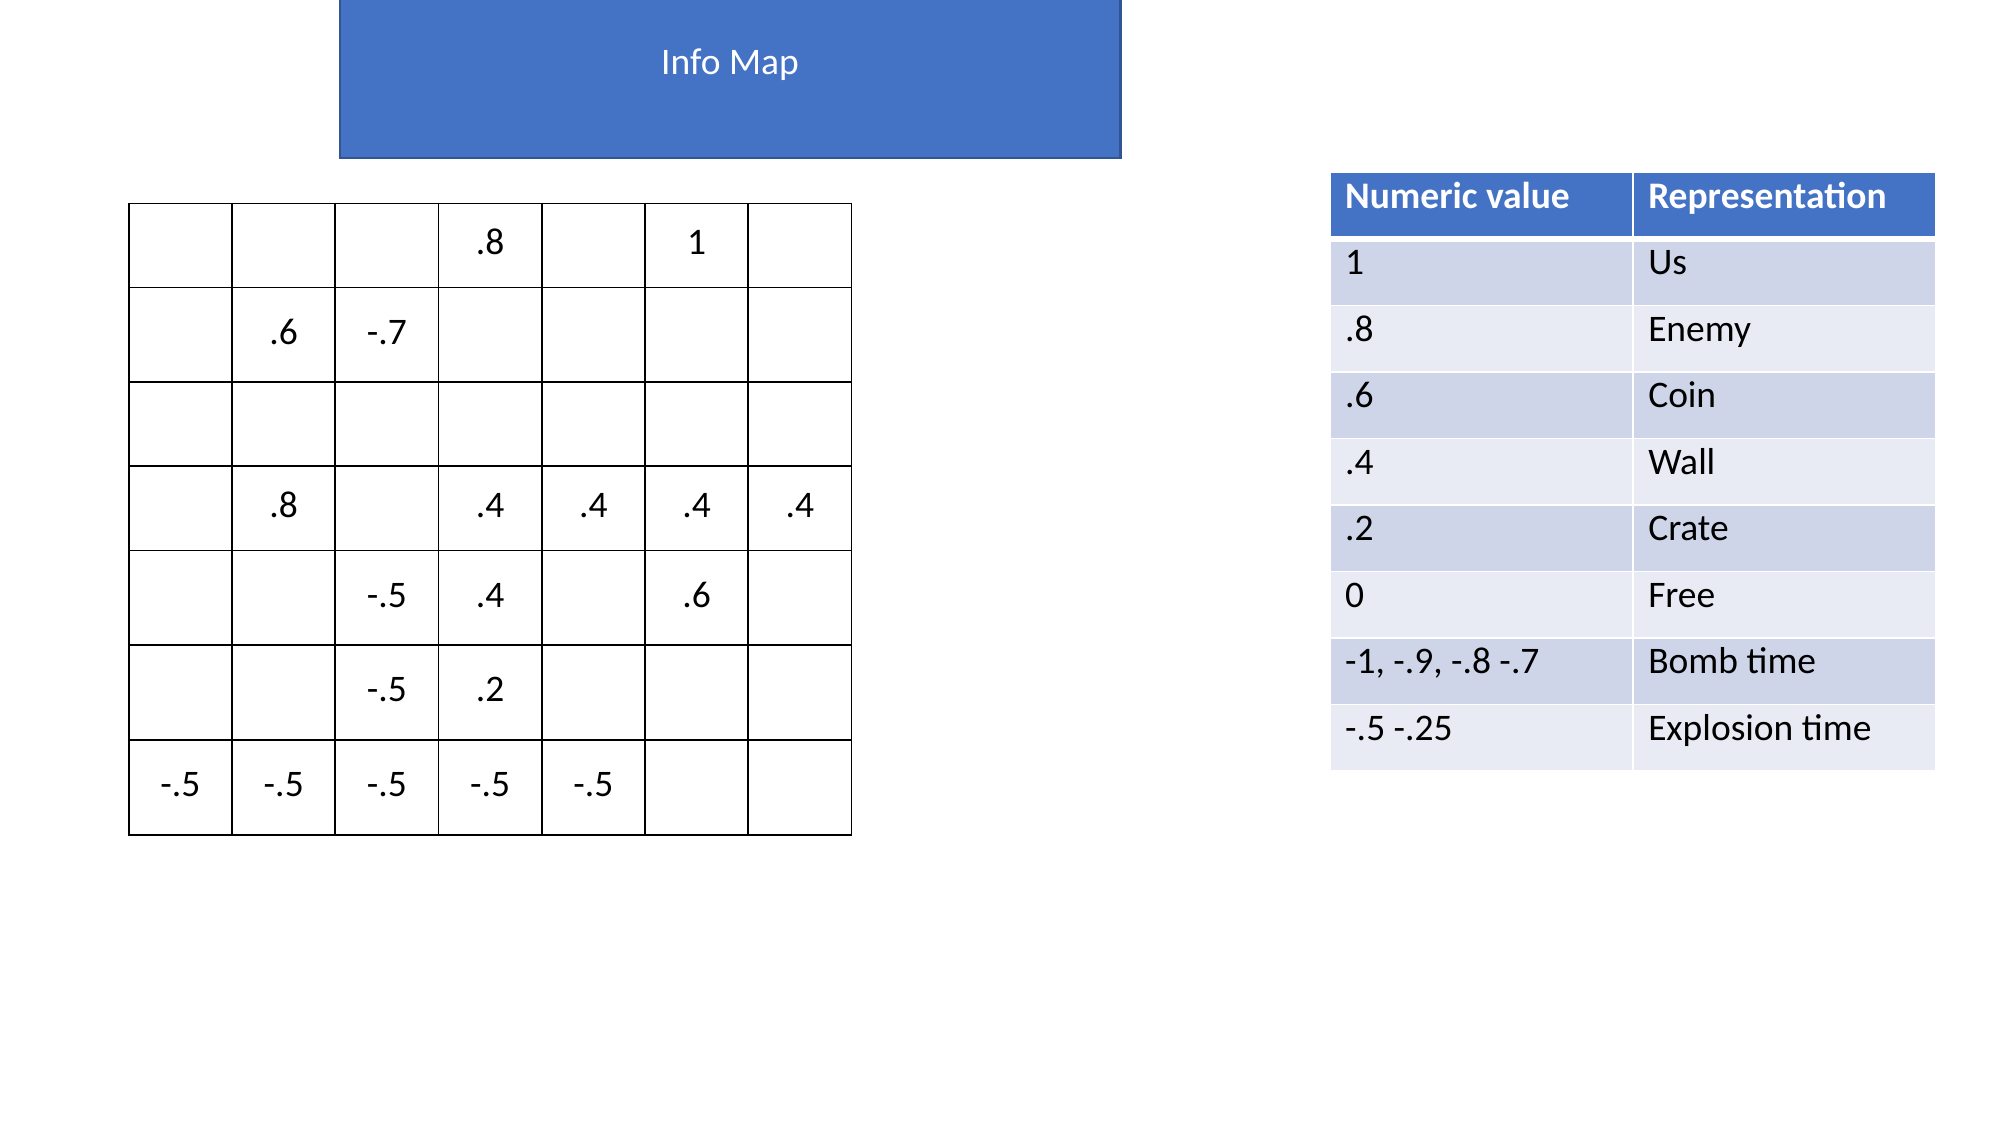

Info Map
| Numeric value | Representation |
| --- | --- |
| 1 | Us |
| .8 | Enemy |
| .6 | Coin |
| .4 | Wall |
| .2 | Crate |
| 0 | Free |
| -1, -.9, -.8 -.7 | Bomb time |
| -.5 -.25 | Explosion time |
|  |  |  | .8 |  | 1 |  |
| --- | --- | --- | --- | --- | --- | --- |
|  | .6 | -.7 |  |  |  |  |
|  |  |  |  |  |  |  |
|  | .8 |  | .4 | .4 | .4 | .4 |
|  |  | -.5 | .4 |  | .6 |  |
|  |  | -.5 | .2 |  |  |  |
| -.5 | -.5 | -.5 | -.5 | -.5 |  |  |